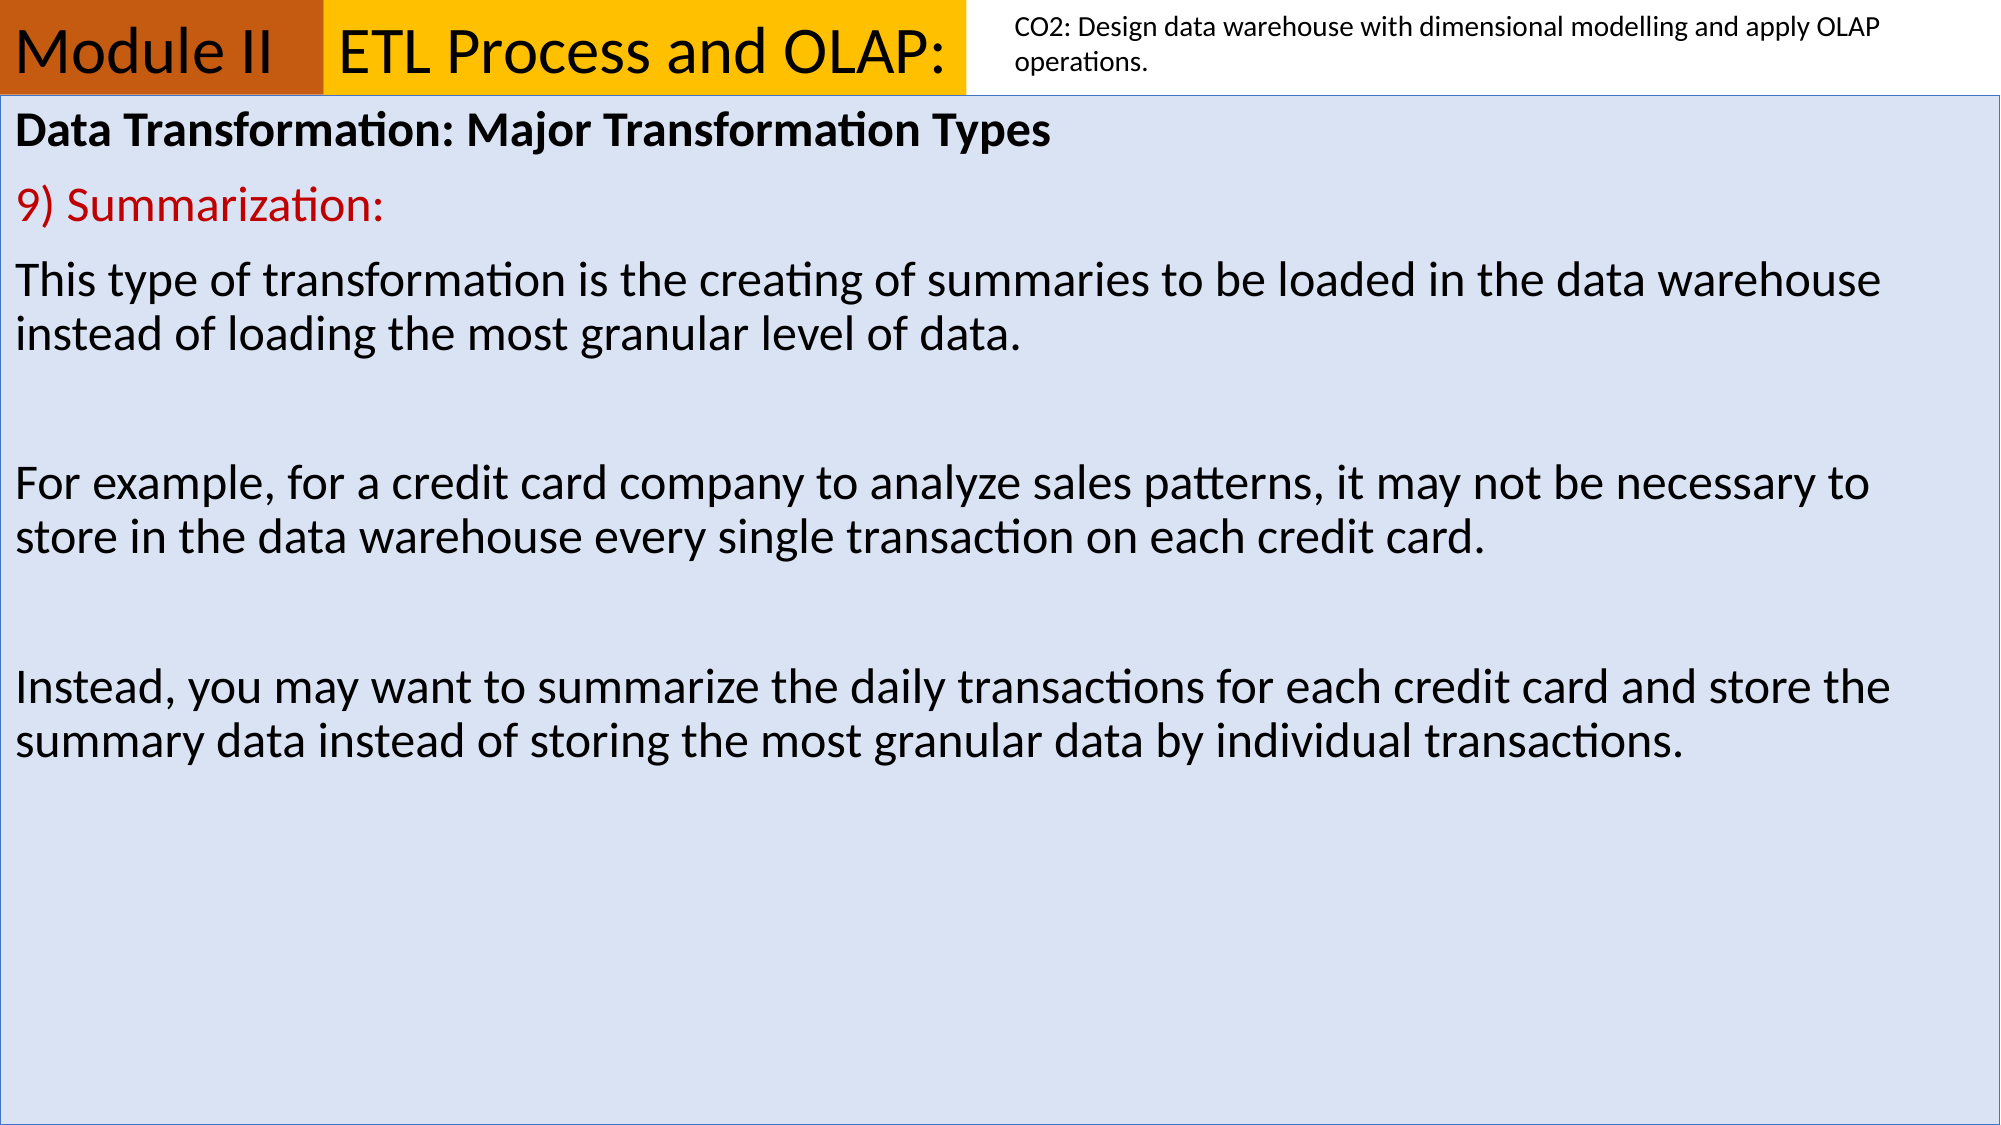

Module II
# ETL Process and OLAP:
CO2: Design data warehouse with dimensional modelling and apply OLAP operations.

Data Transformation: Major Transformation Types
9) Summarization:
This type of transformation is the creating of summaries to be loaded in the data warehouse instead of loading the most granular level of data.

For example, for a credit card company to analyze sales patterns, it may not be necessary to store in the data warehouse every single transaction on each credit card.

Instead, you may want to summarize the daily transactions for each credit card and store the summary data instead of storing the most granular data by individual transactions.